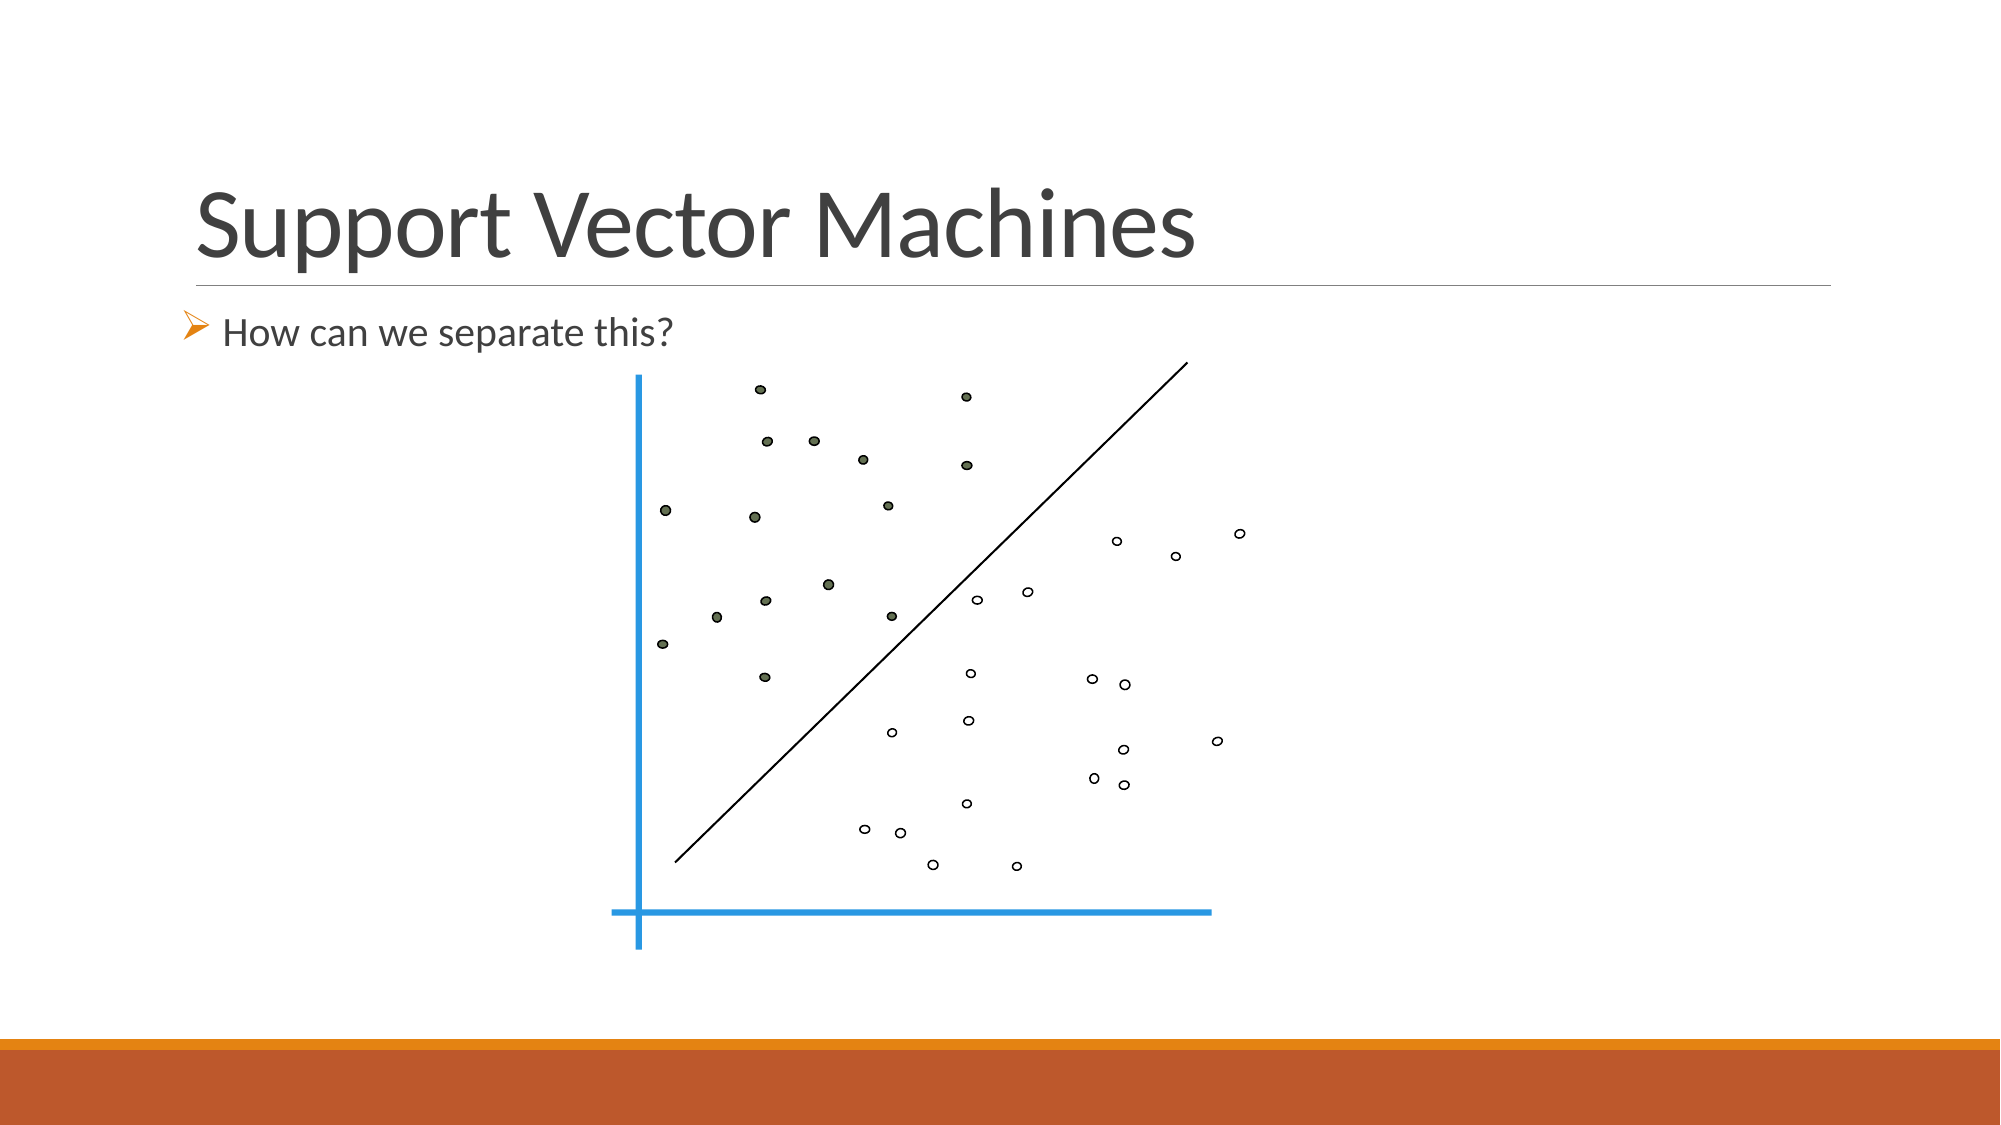

# Support Vector Machines
 How can we separate this?